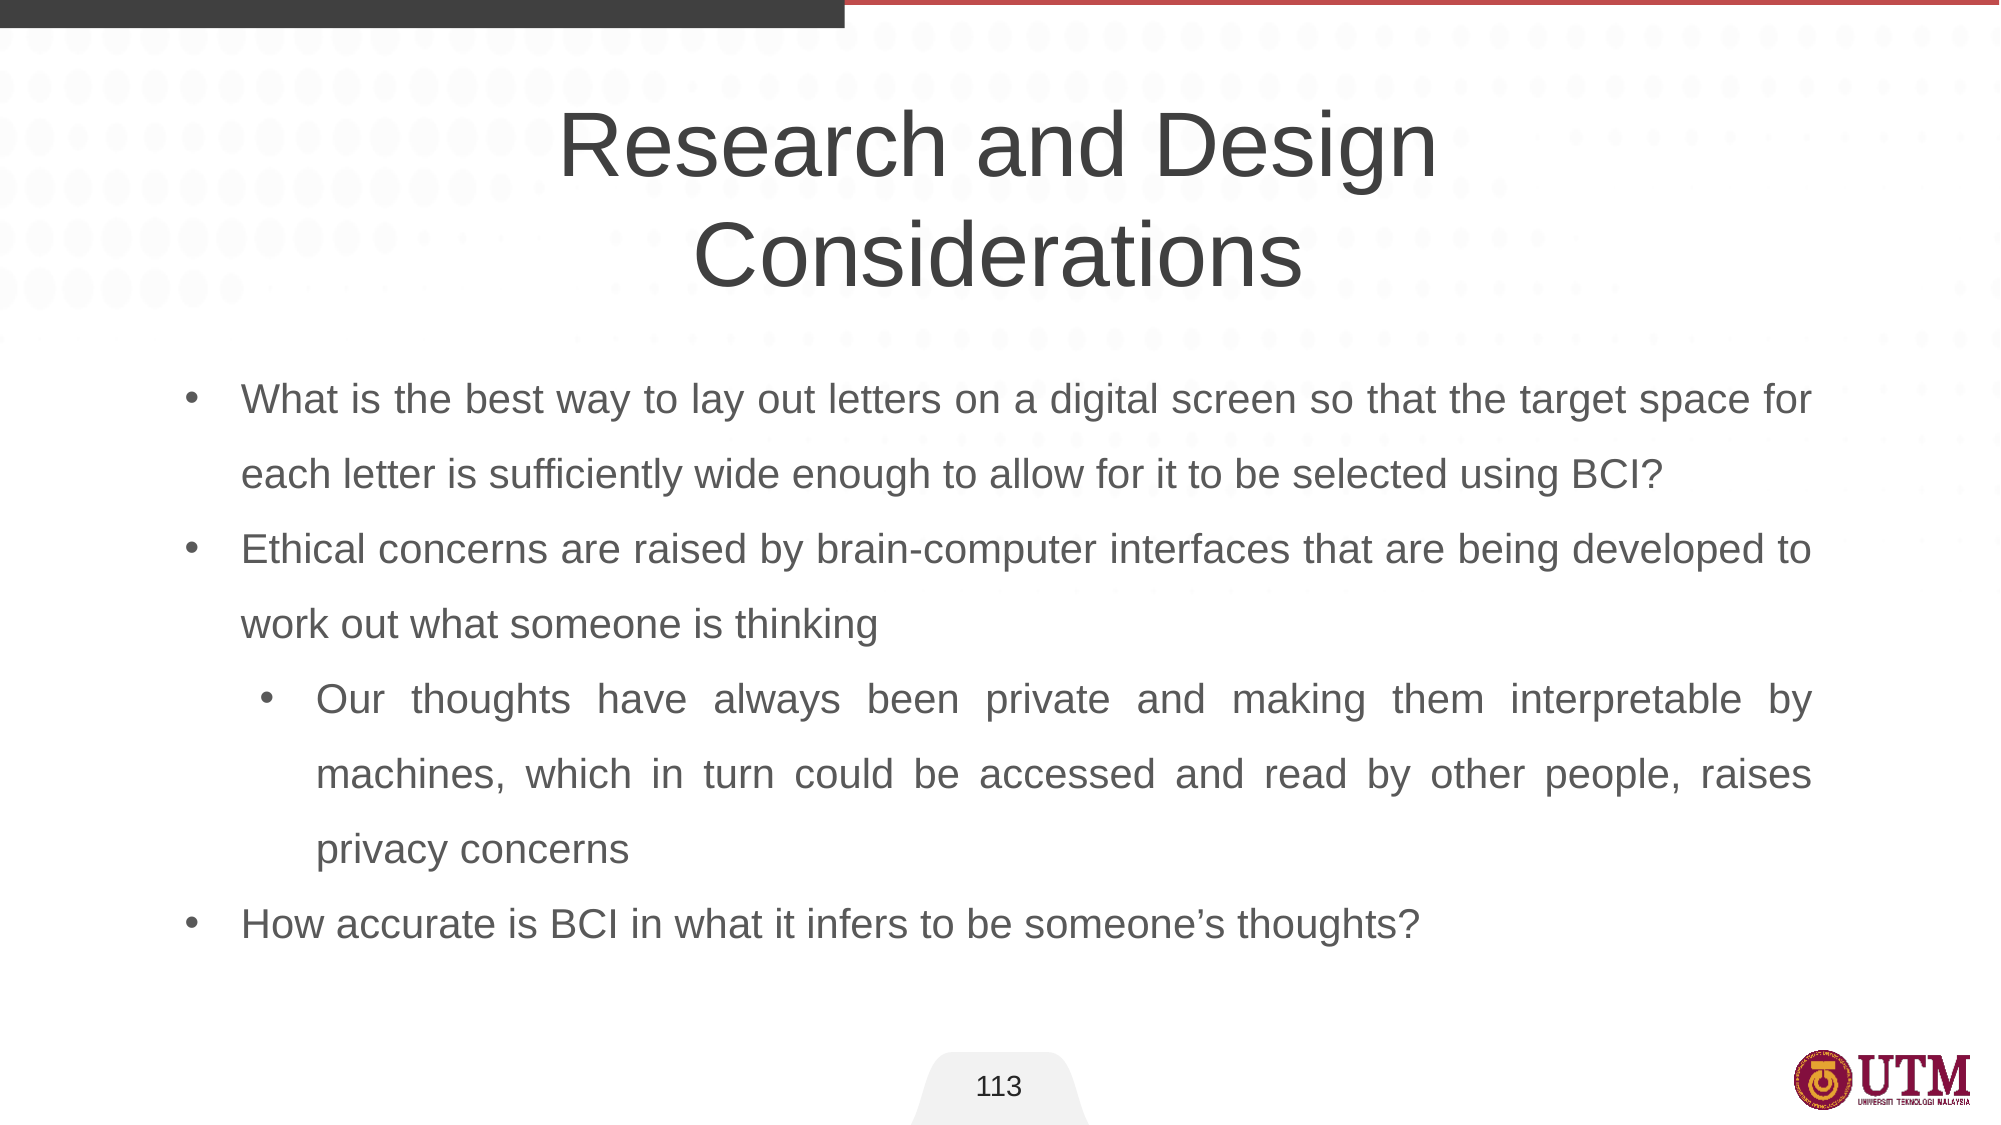

Research and Design
Considerations
What is the best way to lay out letters on a digital screen so that the target space for each letter is sufficiently wide enough to allow for it to be selected using BCI?
Ethical concerns are raised by brain-computer interfaces that are being developed to work out what someone is thinking
Our thoughts have always been private and making them interpretable by machines, which in turn could be accessed and read by other people, raises privacy concerns
How accurate is BCI in what it infers to be someone’s thoughts?
113